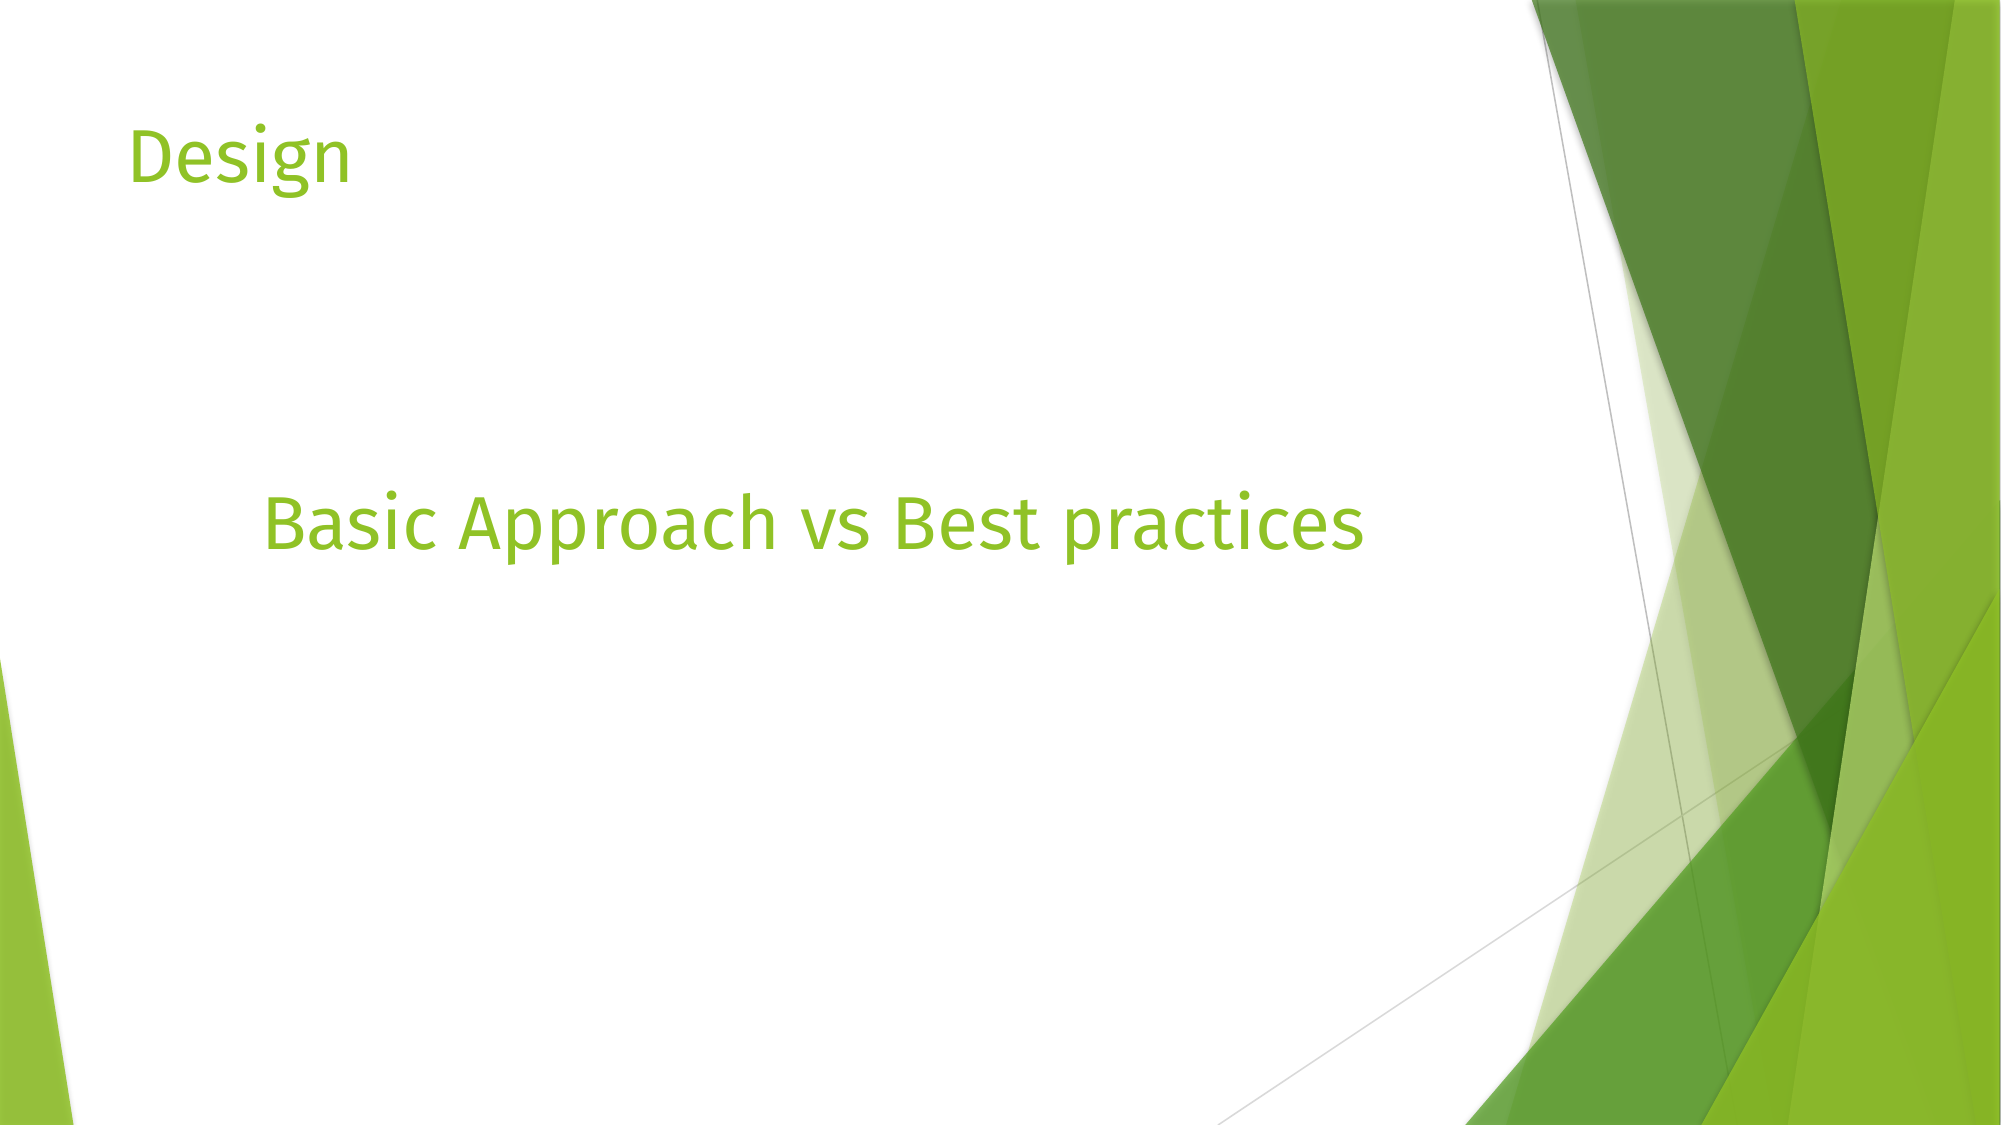

# Design

Basic Approach vs Best practices